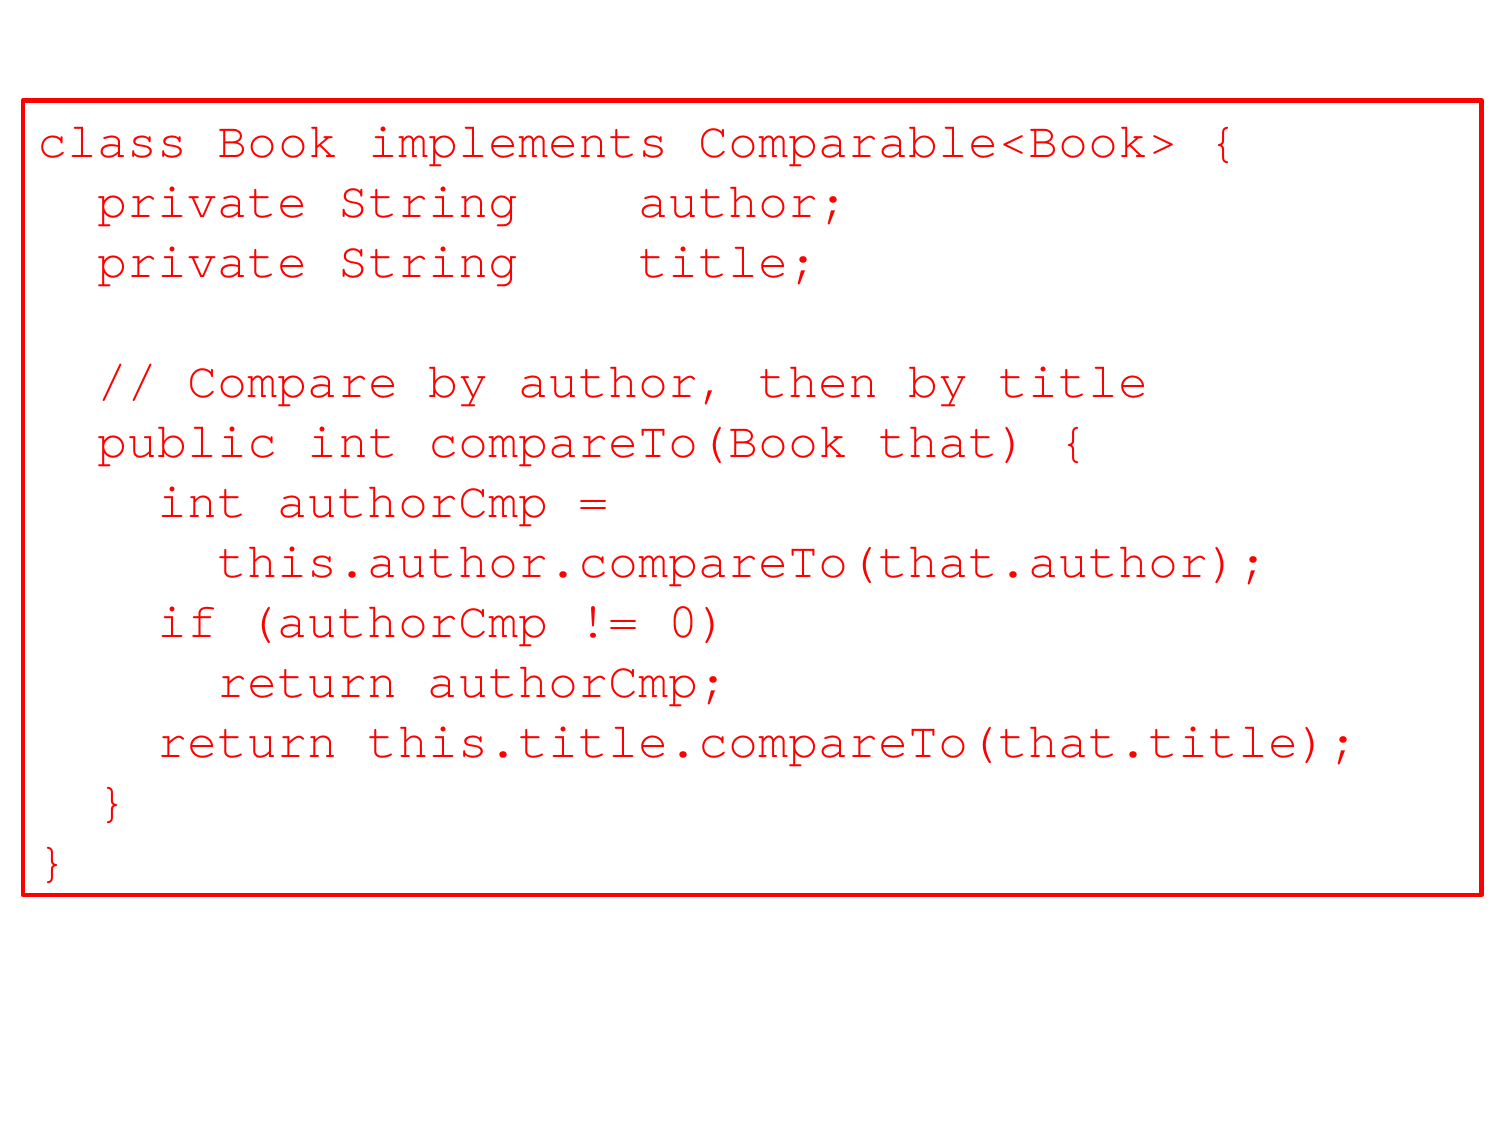

class Book implements Comparable<Book> {
  private String    author;
  private String    title;

  // Compare by author, then by title
  public int compareTo(Book that) {
    int authorCmp =
      this.author.compareTo(that.author);
    if (authorCmp != 0)
      return authorCmp;
    return this.title.compareTo(that.title);
  }
}